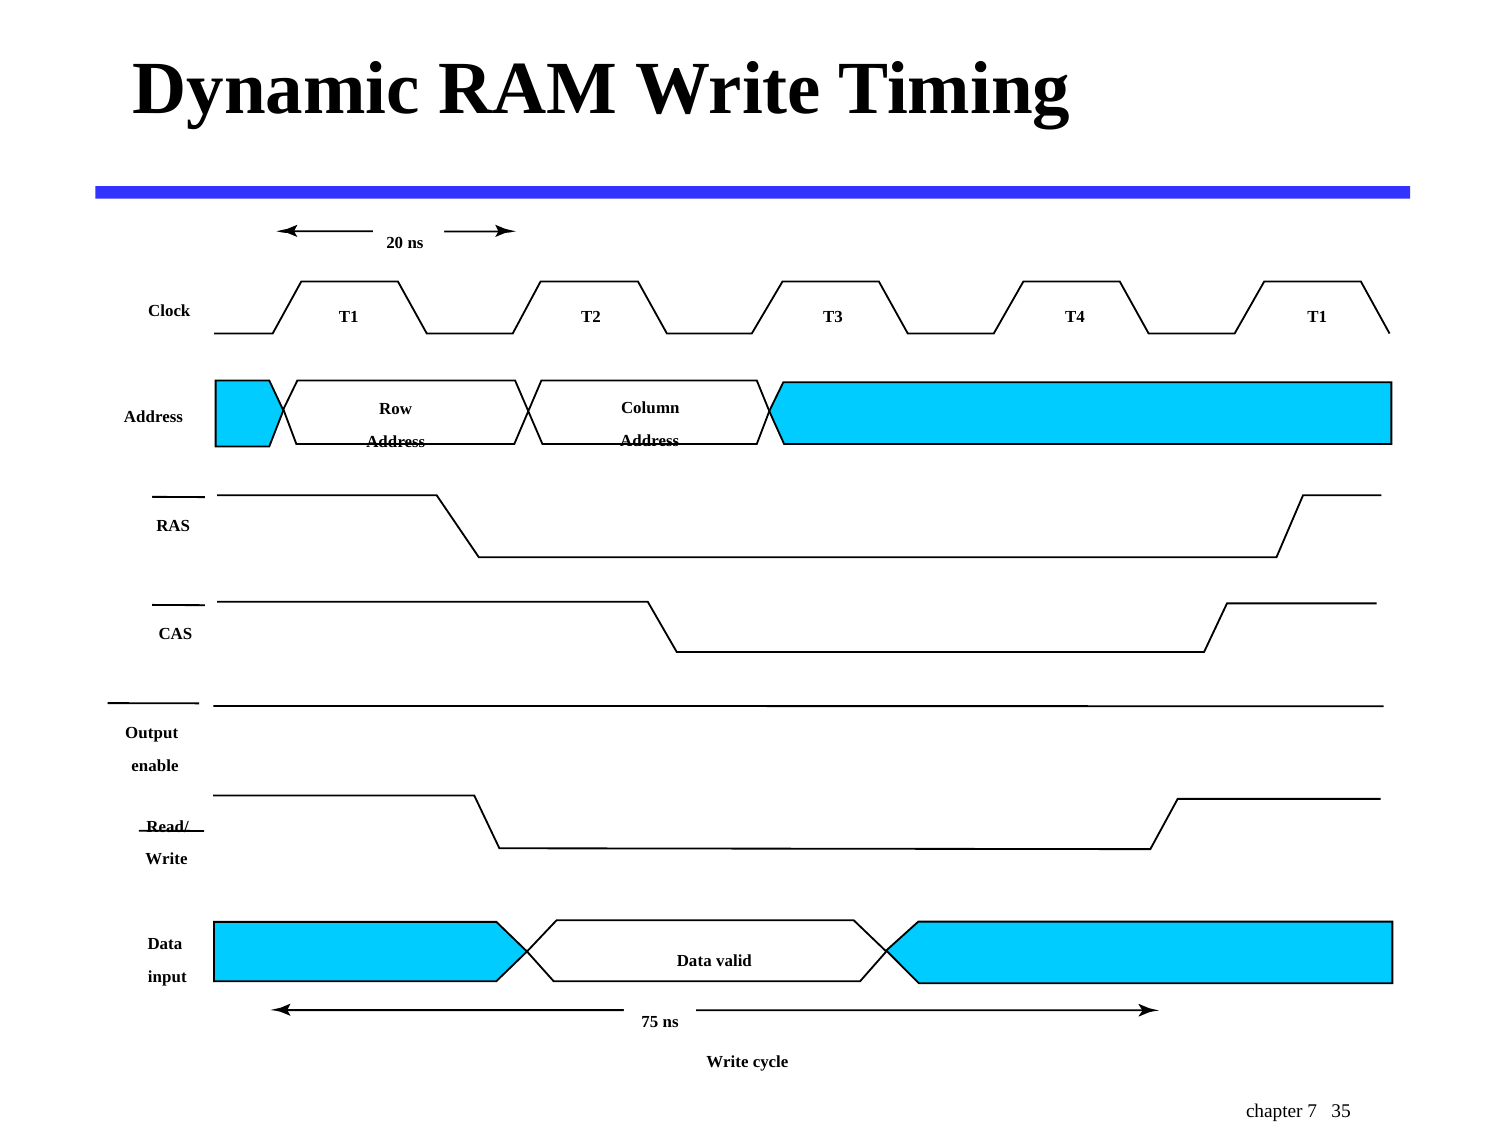

# Dynamic RAM Write Timing
20 ns

Clock

T1
T2
T3
T4
T1
Column
Row

Address
Address
Address
RAS

CAS

Output

enable

Read/
Write

Data

Data valid
input
75 ns

Write cycle
chapter 7   35